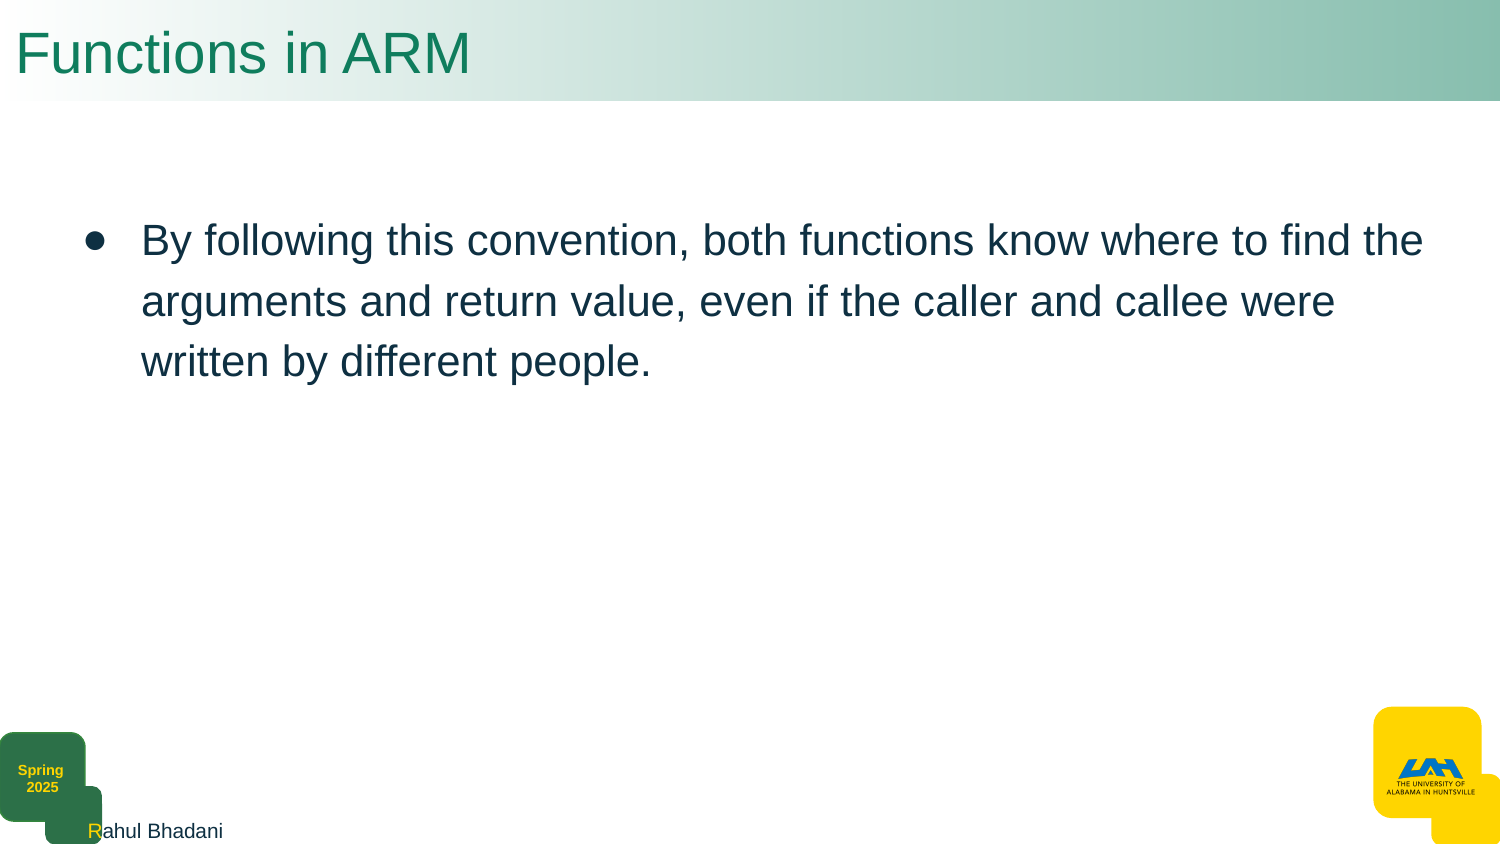

# Functions in ARM
By following this convention, both functions know where to find the arguments and return value, even if the caller and callee were written by different people.